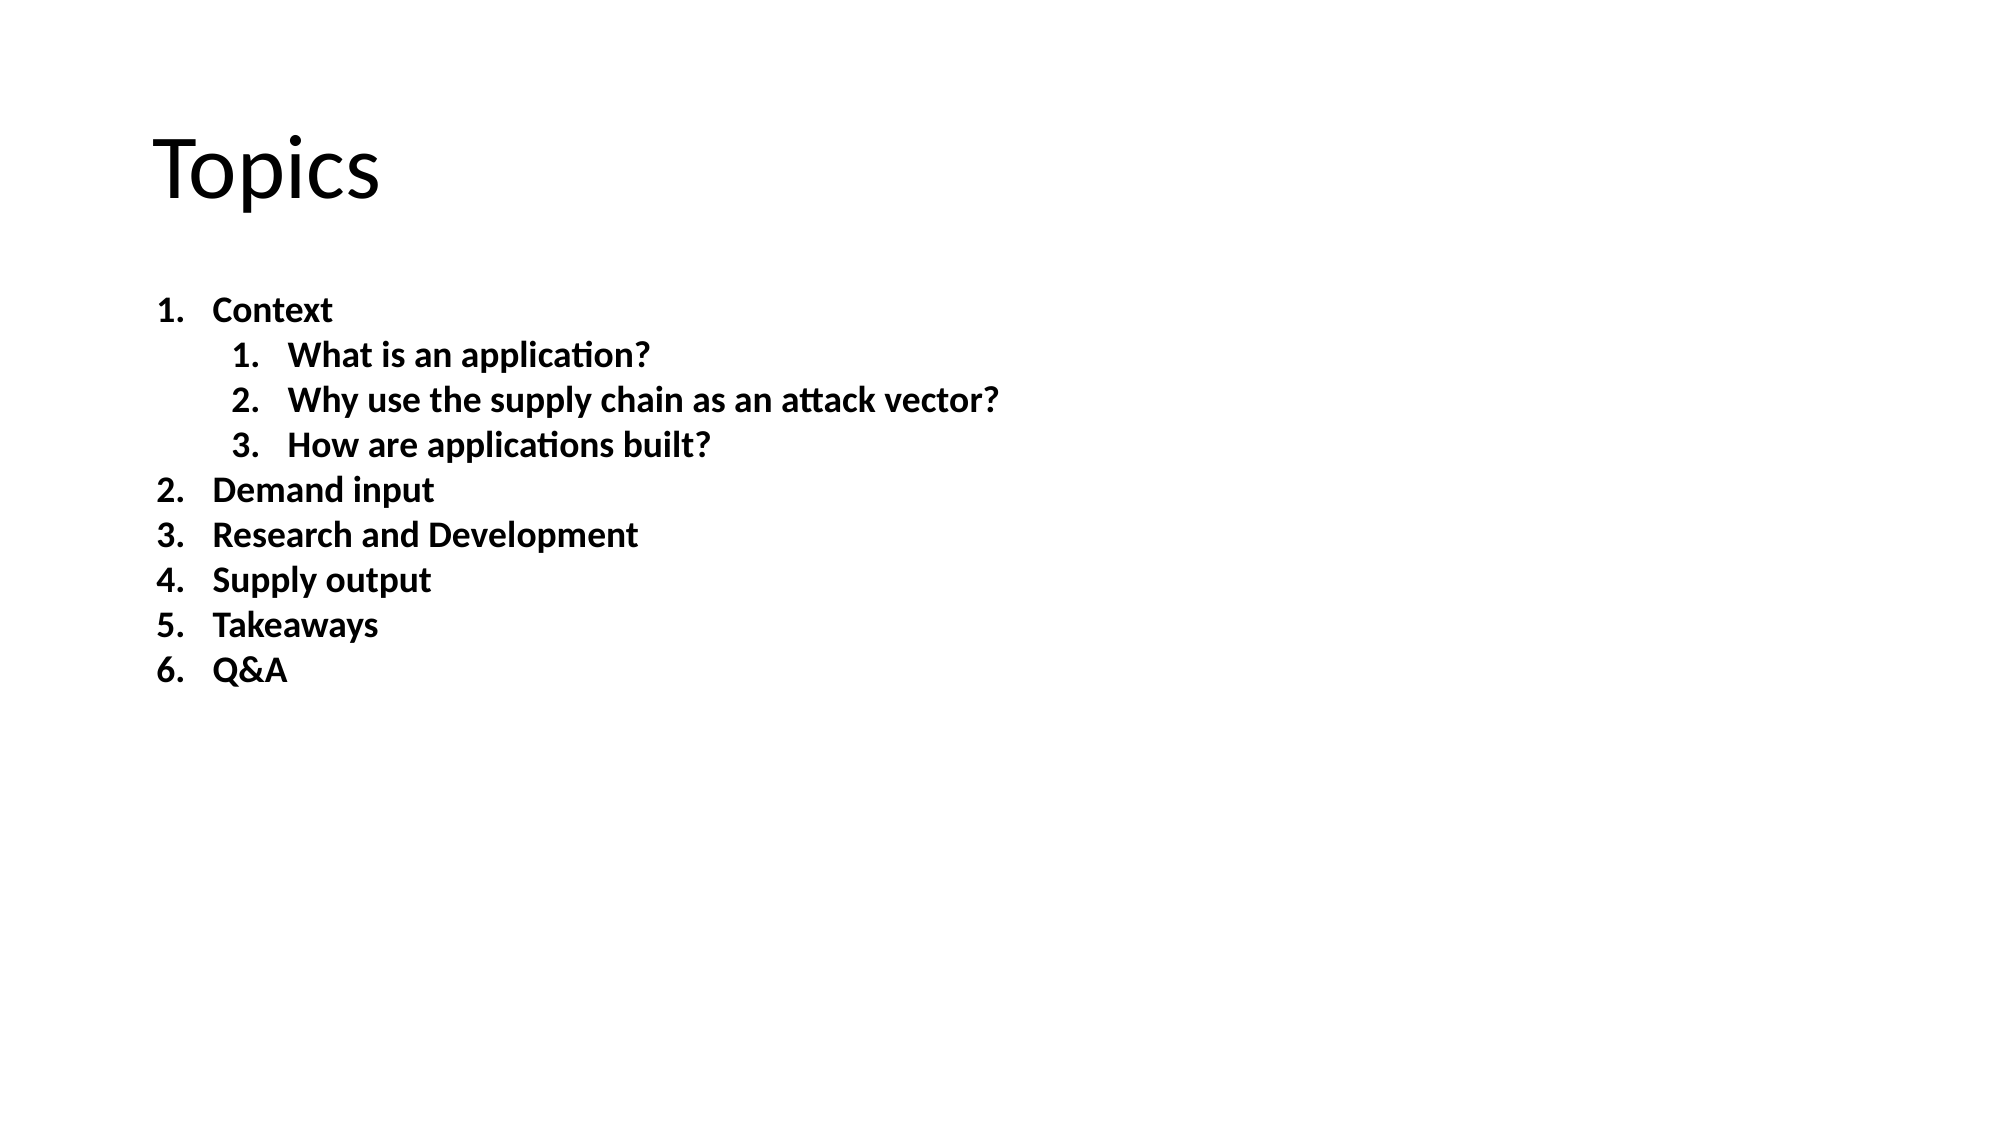

# Topics
Context
What is an application?
Why use the supply chain as an attack vector?
How are applications built?
Demand input
Research and Development
Supply output
Takeaways
Q&A